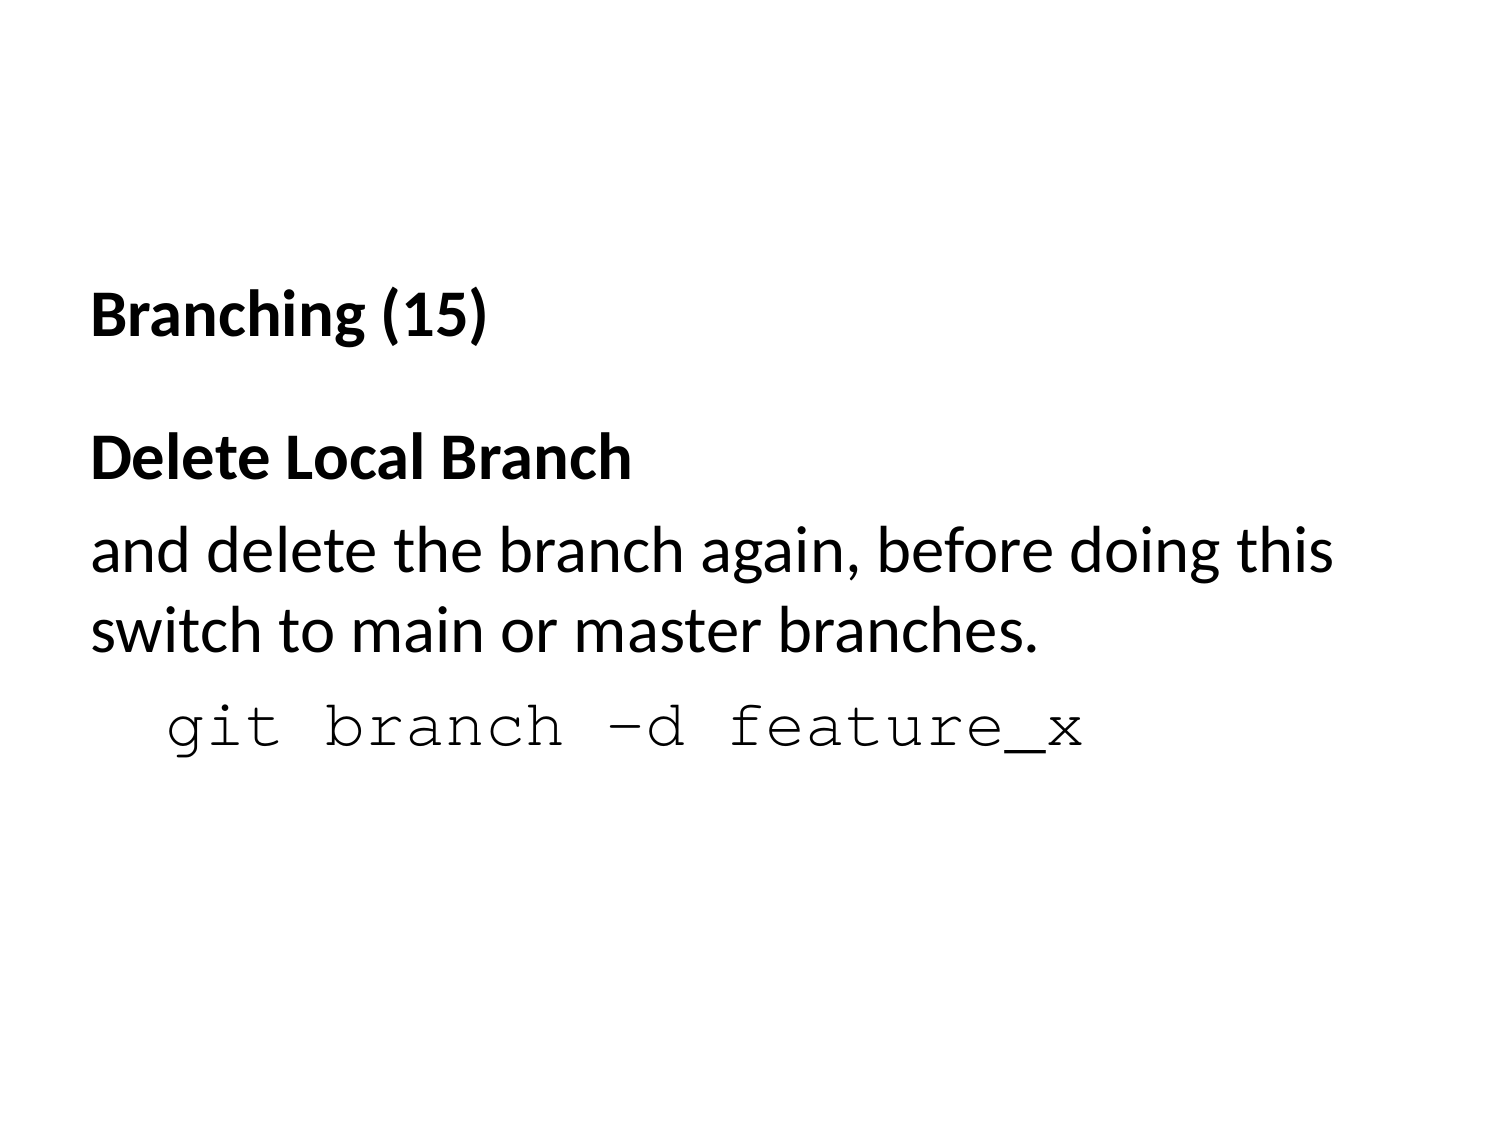

Branching (15)
Delete Local Branch
and delete the branch again, before doing this switch to main or master branches.
git branch -d feature_x